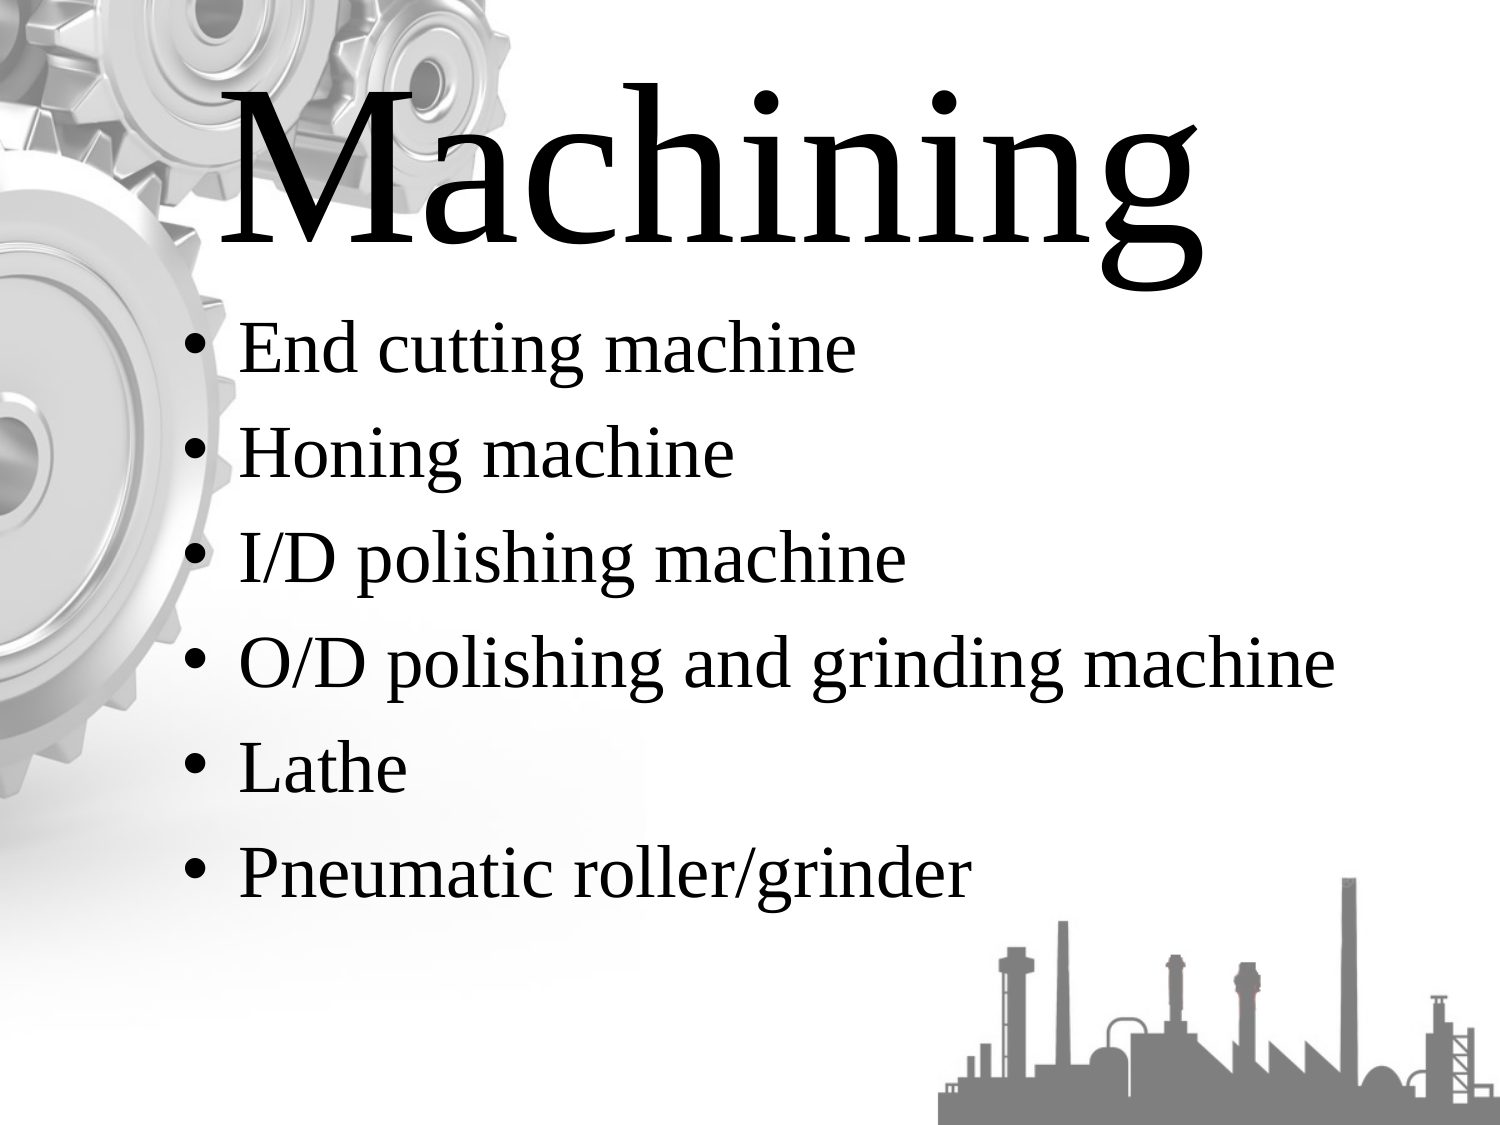

# Machining
End cutting machine
Honing machine
I/D polishing machine
O/D polishing and grinding machine
Lathe
Pneumatic roller/grinder